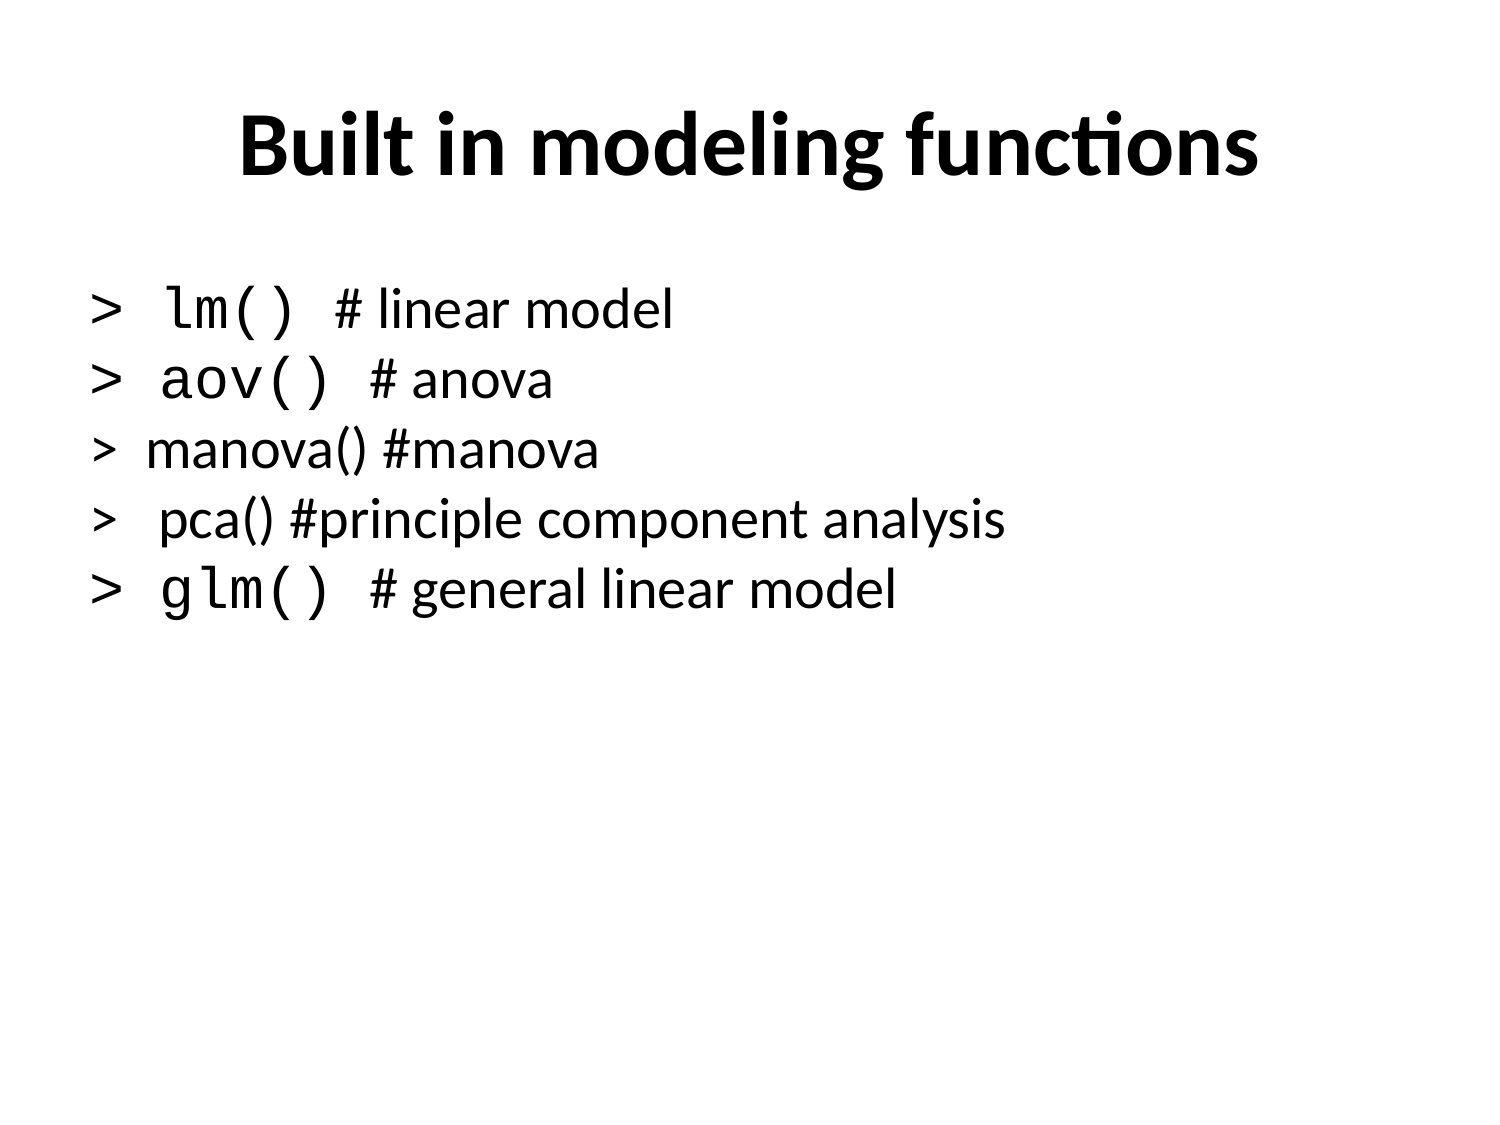

Built in modeling functions
> lm() # linear model
> aov() # anova
>  manova() #manova
>   pca() #principle component analysis
> glm() # general linear model